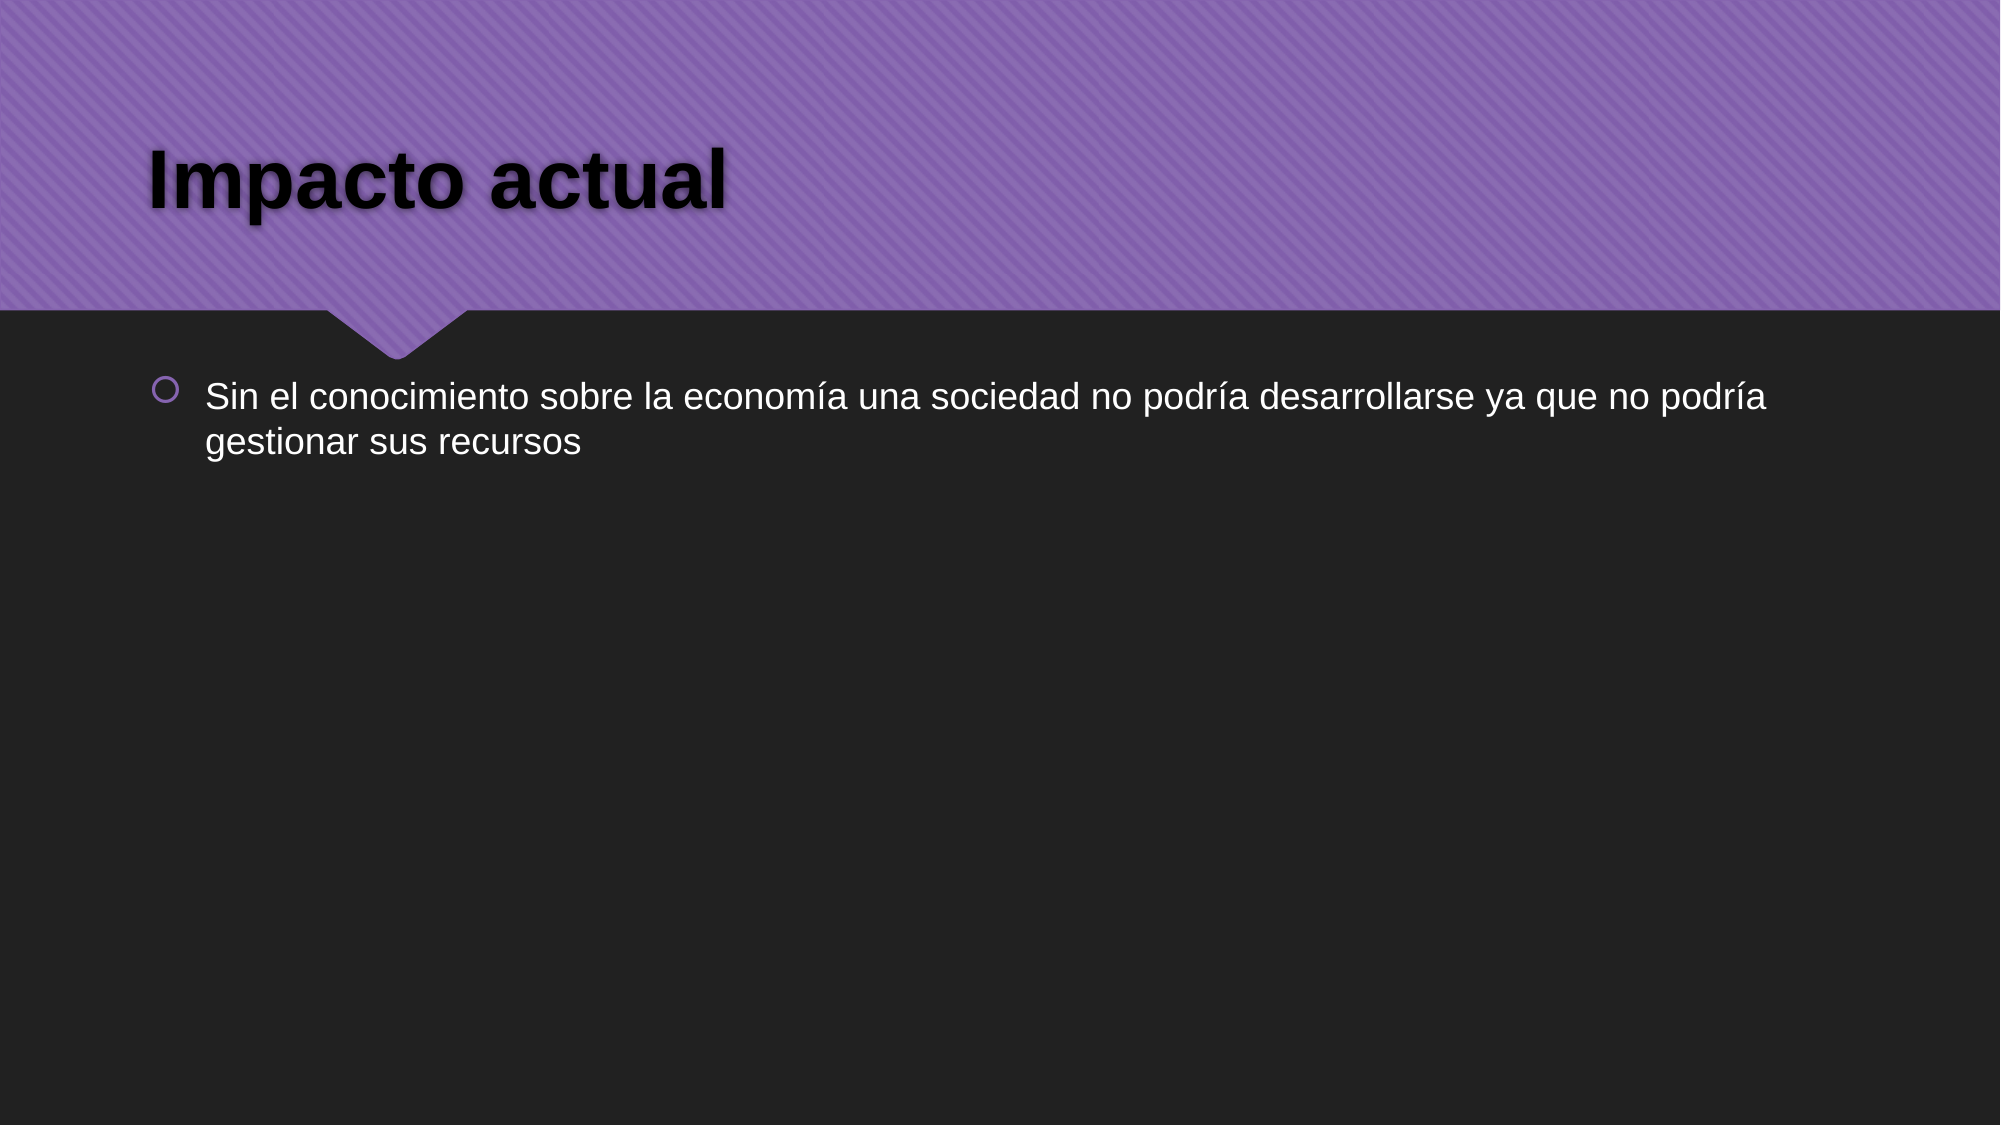

# Impacto actual
Sin el conocimiento sobre la economía una sociedad no podría desarrollarse ya que no podría gestionar sus recursos